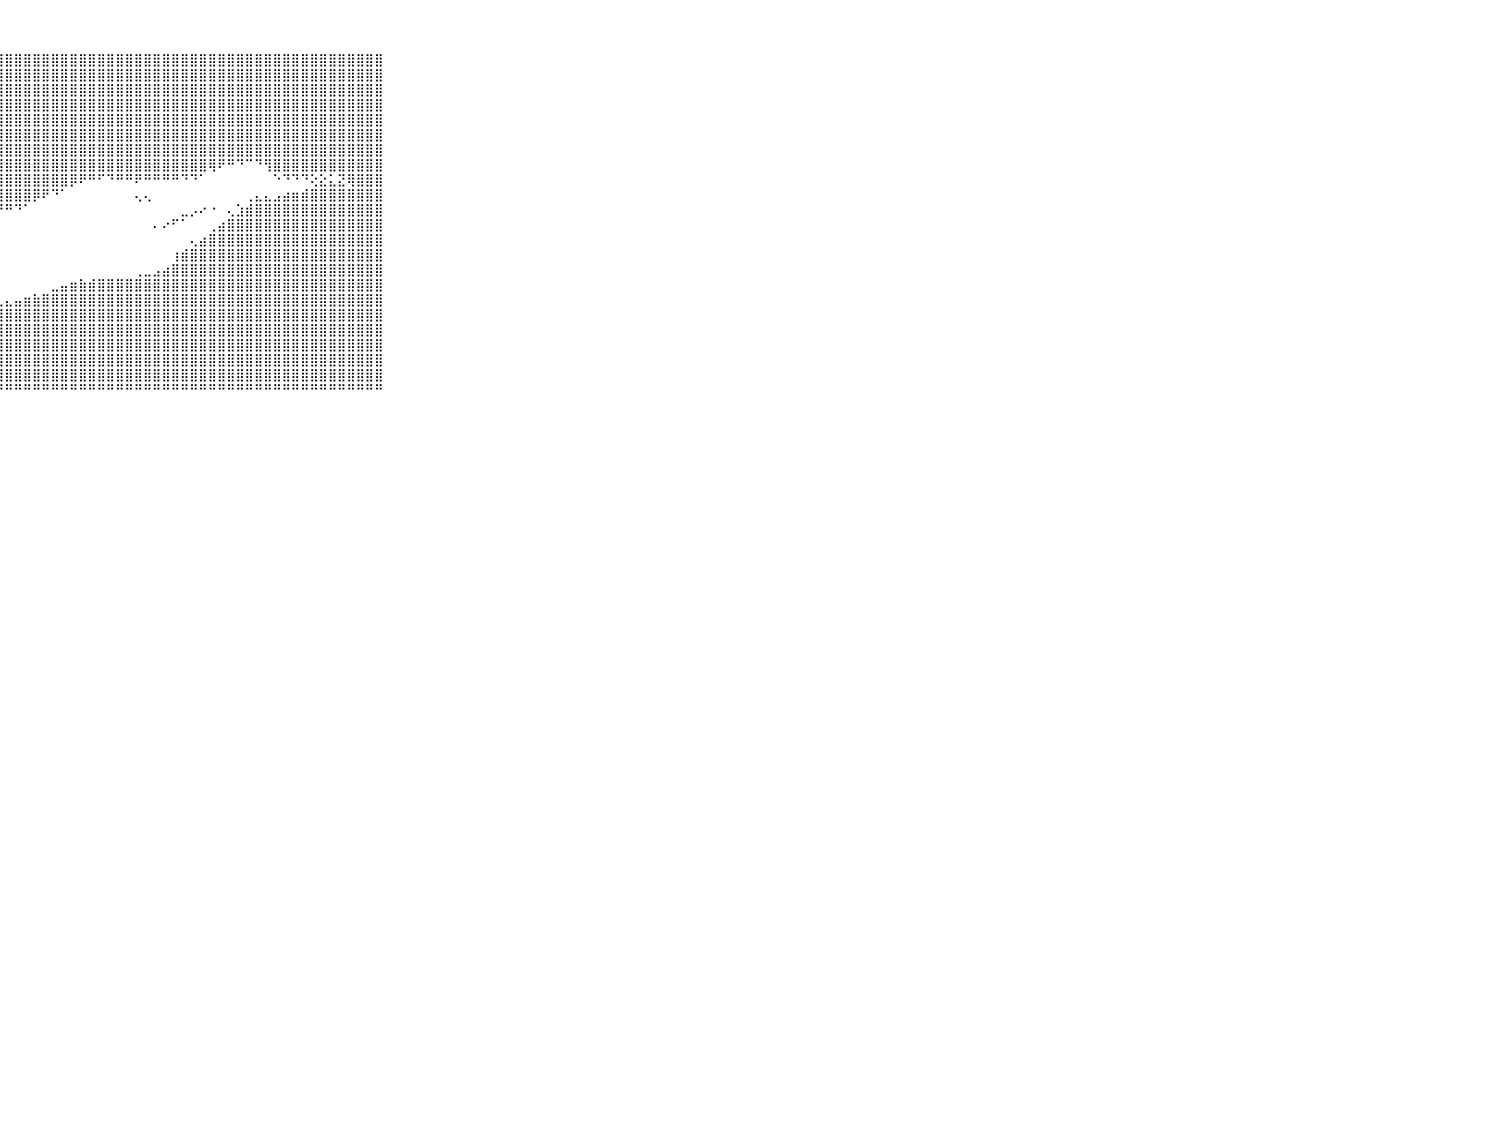

⠀⠀⠀⠀⠀⠀⠀⠀⠀⠀⠀⣿⣿⣿⣿⣿⣿⣿⣿⣿⣿⣿⣿⣿⣿⣿⣿⣿⣿⣿⣿⣿⣿⣿⣿⣿⣿⣿⣿⣿⣿⣿⣿⣿⣿⣿⣿⣿⣿⣿⣿⣿⣿⣿⣿⣿⣿⣿⣿⣿⣿⣿⣿⣿⣿⣿⣿⣿⣿⠀⠀⠀⠀⠀⠀⠀⠀⠀⠀⠀⠀
⠀⠀⠀⠀⠀⠀⠀⠀⠀⠀⠀⣿⣿⣿⣿⣿⣿⣿⣿⣿⣿⣿⣿⣿⣿⣿⣿⣿⣿⣿⣿⣿⣿⣿⣿⣿⣿⣿⣿⣿⣿⣿⣿⣿⣿⣿⣿⣿⣿⣿⣿⣿⣿⣿⣿⣿⣿⣿⣿⣿⣿⣿⣿⣿⣿⣿⣿⣿⣿⠀⠀⠀⠀⠀⠀⠀⠀⠀⠀⠀⠀
⠀⠀⠀⠀⠀⠀⠀⠀⠀⠀⠀⣿⣿⣿⣿⣿⣿⣿⣿⣿⣿⣿⣿⣿⣿⣿⣿⣿⣿⣿⣿⣿⣿⣿⣿⣿⣿⣿⣿⣿⣿⣿⣿⣿⣿⣿⣿⣿⣿⣿⣿⣿⣿⣿⣿⣿⣿⣿⣿⣿⣿⣿⣿⣿⣿⣿⣿⣿⣿⠀⠀⠀⠀⠀⠀⠀⠀⠀⠀⠀⠀
⠀⠀⠀⠀⠀⠀⠀⠀⠀⠀⠀⣿⣿⣿⣿⣿⣿⣿⣿⣿⣿⣿⣿⣿⣿⣿⣿⣿⣿⣿⣿⣿⣿⣿⣿⣿⣿⣿⣿⣿⣿⣿⣿⣿⣿⣿⣿⣿⣿⣿⣿⣿⣿⣿⣿⣿⣿⣿⣿⣿⣿⣿⣿⣿⣿⣿⣿⣿⣿⠀⠀⠀⠀⠀⠀⠀⠀⠀⠀⠀⠀
⠀⠀⠀⠀⠀⠀⠀⠀⠀⠀⠀⣿⣿⣿⣿⣿⣿⣿⣿⣿⣿⣿⣿⣿⣿⣿⣿⣿⣿⣿⣿⣿⣿⣿⣿⣿⣿⣿⣿⣿⣿⣿⣿⣿⣿⣿⣿⣿⣿⣿⣿⣿⣿⣿⣿⣿⣿⣿⣿⣿⣿⣿⣿⣿⣿⣿⣿⣿⣿⠀⠀⠀⠀⠀⠀⠀⠀⠀⠀⠀⠀
⠀⠀⠀⠀⠀⠀⠀⠀⠀⠀⠀⣿⣿⣿⣿⣿⣿⣿⣿⣿⣿⣿⣿⣿⣿⣿⣿⣿⣿⣿⣿⣿⣿⣿⣿⣿⣿⣿⣿⣿⣿⣿⣿⣿⣿⣿⣿⣿⣿⣿⣿⣿⣿⣿⣿⣿⣿⣿⣿⣿⣿⣿⣿⣿⣿⣿⣿⣿⣿⠀⠀⠀⠀⠀⠀⠀⠀⠀⠀⠀⠀
⠀⠀⠀⠀⠀⠀⠀⠀⠀⠀⠀⣿⣿⣿⣿⣿⣿⣿⣿⣿⣿⣿⣿⣿⣿⣿⣿⣿⣿⣿⣿⣿⣿⣿⣿⣿⣿⣿⣿⣿⣿⣿⣿⣿⣿⣿⣿⣿⣿⣿⣿⣿⣿⣿⣿⣿⣿⣿⣿⣿⣿⣿⣿⣿⣿⣿⣿⣿⣿⠀⠀⠀⠀⠀⠀⠀⠀⠀⠀⠀⠀
⠀⠀⠀⠀⠀⠀⠀⠀⠀⠀⠀⣿⣿⣿⣿⣿⣿⣿⣿⣿⣿⣿⣿⣿⣿⣿⣿⣿⣿⣿⣿⣿⣿⣿⣿⣿⣿⣿⣿⣿⣿⣿⣿⣿⣿⣿⣿⣿⣿⣿⢿⠟⠛⠙⠉⠙⢻⣿⣿⣿⣿⣿⣿⣿⣿⣿⣿⣿⣿⠀⠀⠀⠀⠀⠀⠀⠀⠀⠀⠀⠀
⠀⠀⠀⠀⠀⠀⠀⠀⠀⠀⠀⣿⣿⣿⣿⣿⣿⣿⣿⣿⣿⣿⣿⣿⣿⣿⣿⣿⣿⣿⣿⣿⣿⣿⣿⡿⠟⠛⠋⠙⠛⠛⠟⠛⠛⠛⠛⠙⠙⠁⠀⠀⠀⠀⠀⠀⠀⠑⠙⠙⠙⢕⣕⣅⣝⢿⣿⣿⣿⠀⠀⠀⠀⠀⠀⠀⠀⠀⠀⠀⠀
⠀⠀⠀⠀⠀⠀⠀⠀⠀⠀⠀⣿⣿⣿⣿⣿⣿⣿⣿⣿⣿⣿⣿⣿⣿⣿⣿⣿⣿⣿⣿⡿⠟⠙⠁⠀⠀⠀⠀⠀⠀⠀⢄⢄⠀⠀⠀⠀⠀⠀⠀⠀⠀⠀⢀⣄⣄⣠⣴⣶⣾⣿⣿⣿⣿⣿⣿⣿⣿⠀⠀⠀⠀⠀⠀⠀⠀⠀⠀⠀⠀
⠀⠀⠀⠀⠀⠀⠀⠀⠀⠀⠀⣿⣿⣿⣿⣿⣿⣿⣿⣿⣿⣿⣿⣿⣿⠿⠿⠟⠛⠙⠁⠀⠀⠀⠀⠀⠀⠀⠀⠀⠀⠀⠀⠀⠀⠀⠀⣀⡠⠔⠐⠀⢄⣱⣾⣿⣿⣿⣿⣿⣿⣿⣿⣿⣿⣿⣿⣿⣿⠀⠀⠀⠀⠀⠀⠀⠀⠀⠀⠀⠀
⠀⠀⠀⠀⠀⠀⠀⠀⠀⠀⠀⠈⠉⠉⠉⠁⠁⠁⠈⠉⠉⠉⠁⠀⠀⠀⠀⠀⠀⠀⠀⠀⠀⠀⠀⠀⠀⠀⠀⠀⠀⠀⠀⠀⠄⠔⠋⠁⠀⠀⢀⣴⣿⣿⣿⣿⣿⣿⣿⣿⣿⣿⣿⣿⣿⣿⣿⣿⣿⠀⠀⠀⠀⠀⠀⠀⠀⠀⠀⠀⠀
⠀⠀⠀⠀⠀⠀⠀⠀⠀⠀⠀⠀⠀⠀⠀⠀⠀⠀⠀⠀⠀⠀⠀⠀⠀⠀⠀⠀⠀⠀⠀⠀⠀⠀⠀⠀⠀⠀⠀⠀⠀⠀⠀⠀⠀⠀⠀⠀⢄⣴⣿⣿⣿⣿⣿⣿⣿⣿⣿⣿⣿⣿⣿⣿⣿⣿⣿⣿⣿⠀⠀⠀⠀⠀⠀⠀⠀⠀⠀⠀⠀
⠀⠀⠀⠀⠀⠀⠀⠀⠀⠀⠀⠀⠀⠀⠀⠀⠀⠀⠀⠀⠀⠀⠀⠀⠀⠀⠀⠀⠀⠀⠀⠀⠀⠀⠀⠀⠀⠀⠀⠀⠀⠀⠀⠀⠀⠀⢰⣾⣿⣿⣿⣿⣿⣿⣿⣿⣿⣿⣿⣿⣿⣿⣿⣿⣿⣿⣿⣿⣿⠀⠀⠀⠀⠀⠀⠀⠀⠀⠀⠀⠀
⠀⠀⠀⠀⠀⠀⠀⠀⠀⠀⠀⠀⠀⠀⠀⠀⠀⠀⠀⠀⠀⠀⠀⠀⠀⠀⠀⠀⠀⠀⠀⠀⠀⠀⠀⠀⠀⠀⠀⠀⠀⠀⢀⣀⣠⣴⣿⣿⣿⣿⣿⣿⣿⣿⣿⣿⣿⣿⣿⣿⣿⣿⣿⣿⣿⣿⣿⣿⣿⠀⠀⠀⠀⠀⠀⠀⠀⠀⠀⠀⠀
⠀⠀⠀⠀⠀⠀⠀⠀⠀⠀⠀⣄⠀⠀⠀⠀⠀⠀⠀⠀⠀⠀⠀⠀⠀⠀⠀⠀⠀⠀⠀⠀⠀⣀⣤⣶⣷⣾⣿⣿⣿⣿⣿⣿⣿⣿⣿⣿⣿⣿⣿⣿⣿⣿⣿⣿⣿⣿⣿⣿⣿⣿⣿⣿⣿⣿⣿⣿⣿⠀⠀⠀⠀⠀⠀⠀⠀⠀⠀⠀⠀
⠀⠀⠀⠀⠀⠀⠀⠀⠀⠀⠀⠋⠀⠀⠀⠀⠀⠀⠀⠀⠀⠀⠀⠀⠀⠀⠀⢀⣄⣤⣶⣷⣿⣿⣿⣿⣿⣿⣿⣿⣿⣿⣿⣿⣿⣿⣿⣿⣿⣿⣿⣿⣿⣿⣿⣿⣿⣿⣿⣿⣿⣿⣿⣿⣿⣿⣿⣿⣿⠀⠀⠀⠀⠀⠀⠀⠀⠀⠀⠀⠀
⠀⠀⠀⠀⠀⠀⠀⠀⠀⠀⠀⠀⠀⠀⠀⠀⠀⠀⠀⠀⠀⠀⢀⣀⣴⣶⣾⣿⣿⣿⣿⣿⣿⣿⣿⣿⣿⣿⣿⣿⣿⣿⣿⣿⣿⣿⣿⣿⣿⣿⣿⣿⣿⣿⣿⣿⣿⣿⣿⣿⣿⣿⣿⣿⣿⣿⣿⣿⣿⠀⠀⠀⠀⠀⠀⠀⠀⠀⠀⠀⠀
⠀⠀⠀⠀⠀⠀⠀⠀⠀⠀⠀⠀⠀⠀⠀⠀⠀⢀⣀⣤⣴⣶⣿⣿⣿⣿⣿⣿⣿⣿⣿⣿⣿⣿⣿⣿⣿⣿⣿⣿⣿⣿⣿⣿⣿⣿⣿⣿⣿⣿⣿⣿⣿⣿⣿⣿⣿⣿⣿⣿⣿⣿⣿⣿⣿⣿⣿⣿⣿⠀⠀⠀⠀⠀⠀⠀⠀⠀⠀⠀⠀
⠀⠀⠀⠀⠀⠀⠀⠀⠀⠀⠀⠀⠀⠀⢀⣴⣾⣿⣿⣿⣿⣿⣿⣿⣿⣿⣿⣿⣿⣿⣿⣿⣿⣿⣿⣿⣿⣿⣿⣿⣿⣿⣿⣿⣿⣿⣿⣿⣿⣿⣿⣿⣿⣿⣿⣿⣿⣿⣿⣿⣿⣿⣿⣿⣿⣿⣿⣿⣿⠀⠀⠀⠀⠀⠀⠀⠀⠀⠀⠀⠀
⠀⠀⠀⠀⠀⠀⠀⠀⠀⠀⠀⠀⣠⣴⣿⣿⣿⣿⣿⣿⣿⣿⣿⣿⣿⣿⣿⣿⣿⣿⣿⣿⣿⣿⣿⣿⣿⣿⣿⣿⣿⣿⣿⣿⣿⣿⣿⣿⣿⣿⣿⣿⣿⣿⣿⣿⣿⣿⣿⣿⣿⣿⣿⣿⣿⣿⣿⣿⣿⠀⠀⠀⠀⠀⠀⠀⠀⠀⠀⠀⠀
⠀⠀⠀⠀⠀⠀⠀⠀⠀⠀⠀⣾⣿⣿⣿⣿⣿⣿⣿⣿⣿⣿⣿⣿⣿⣿⣿⣿⣿⣿⣿⣿⣿⣿⣿⣿⣿⣿⣿⣿⣿⣿⣿⣿⣿⣿⣿⣿⣿⣿⣿⣿⣿⣿⣿⣿⣿⣿⣿⣿⣿⣿⣿⣿⣿⣿⣿⣿⣿⠀⠀⠀⠀⠀⠀⠀⠀⠀⠀⠀⠀
⠀⠀⠀⠀⠀⠀⠀⠀⠀⠀⠀⠛⠛⠛⠛⠛⠛⠛⠛⠛⠛⠛⠛⠛⠛⠛⠛⠛⠛⠛⠛⠛⠛⠛⠛⠛⠛⠛⠛⠛⠛⠛⠛⠛⠛⠛⠛⠛⠛⠛⠛⠛⠛⠛⠛⠛⠛⠛⠛⠛⠛⠛⠛⠛⠛⠛⠛⠛⠛⠀⠀⠀⠀⠀⠀⠀⠀⠀⠀⠀⠀